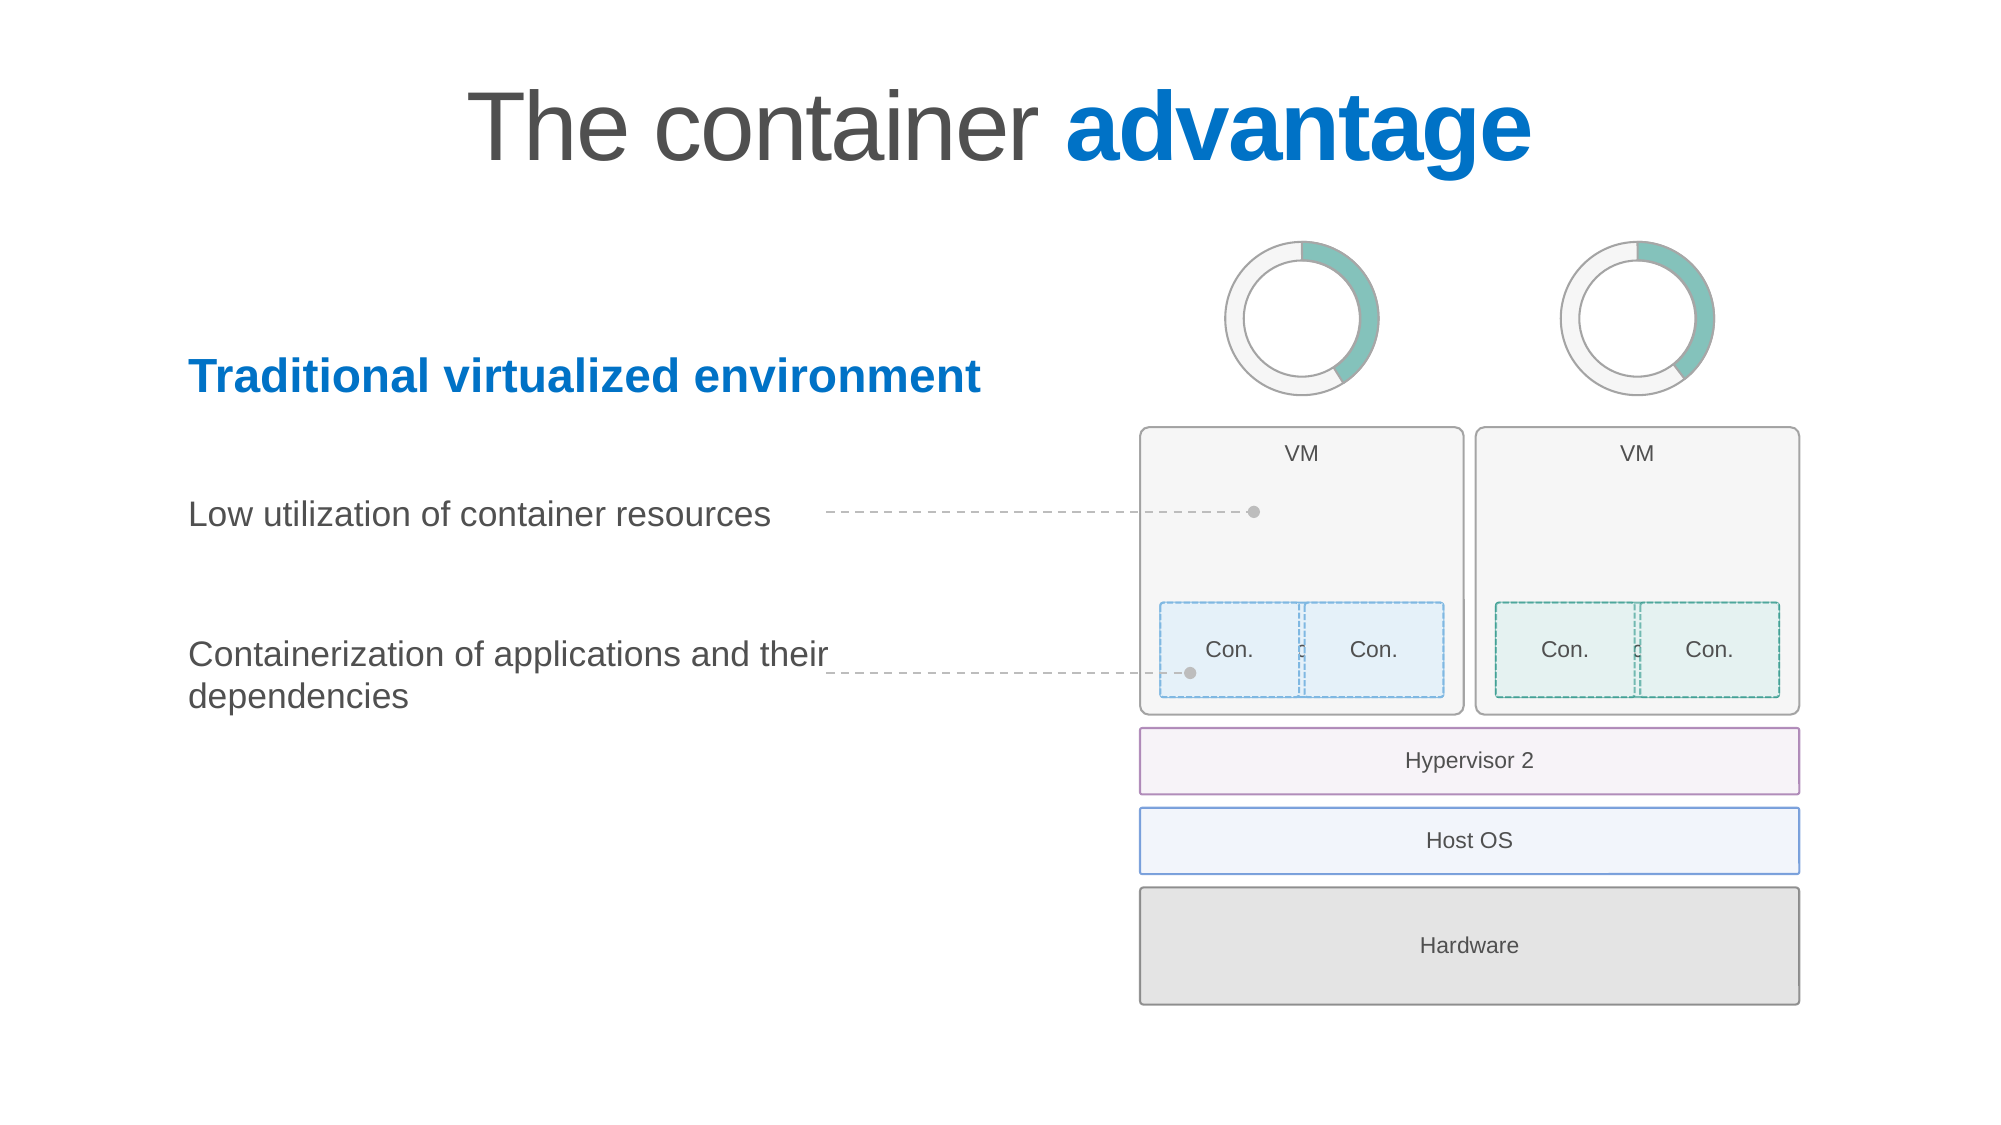

# The container advantage

Traditional virtualized environment

VM

VM
Low utilization of container resources

Application

Con.

Con.

Application

Con.

Con.
Containerization of applications and their dependencies

Hypervisor 2

Host OS

Hardware